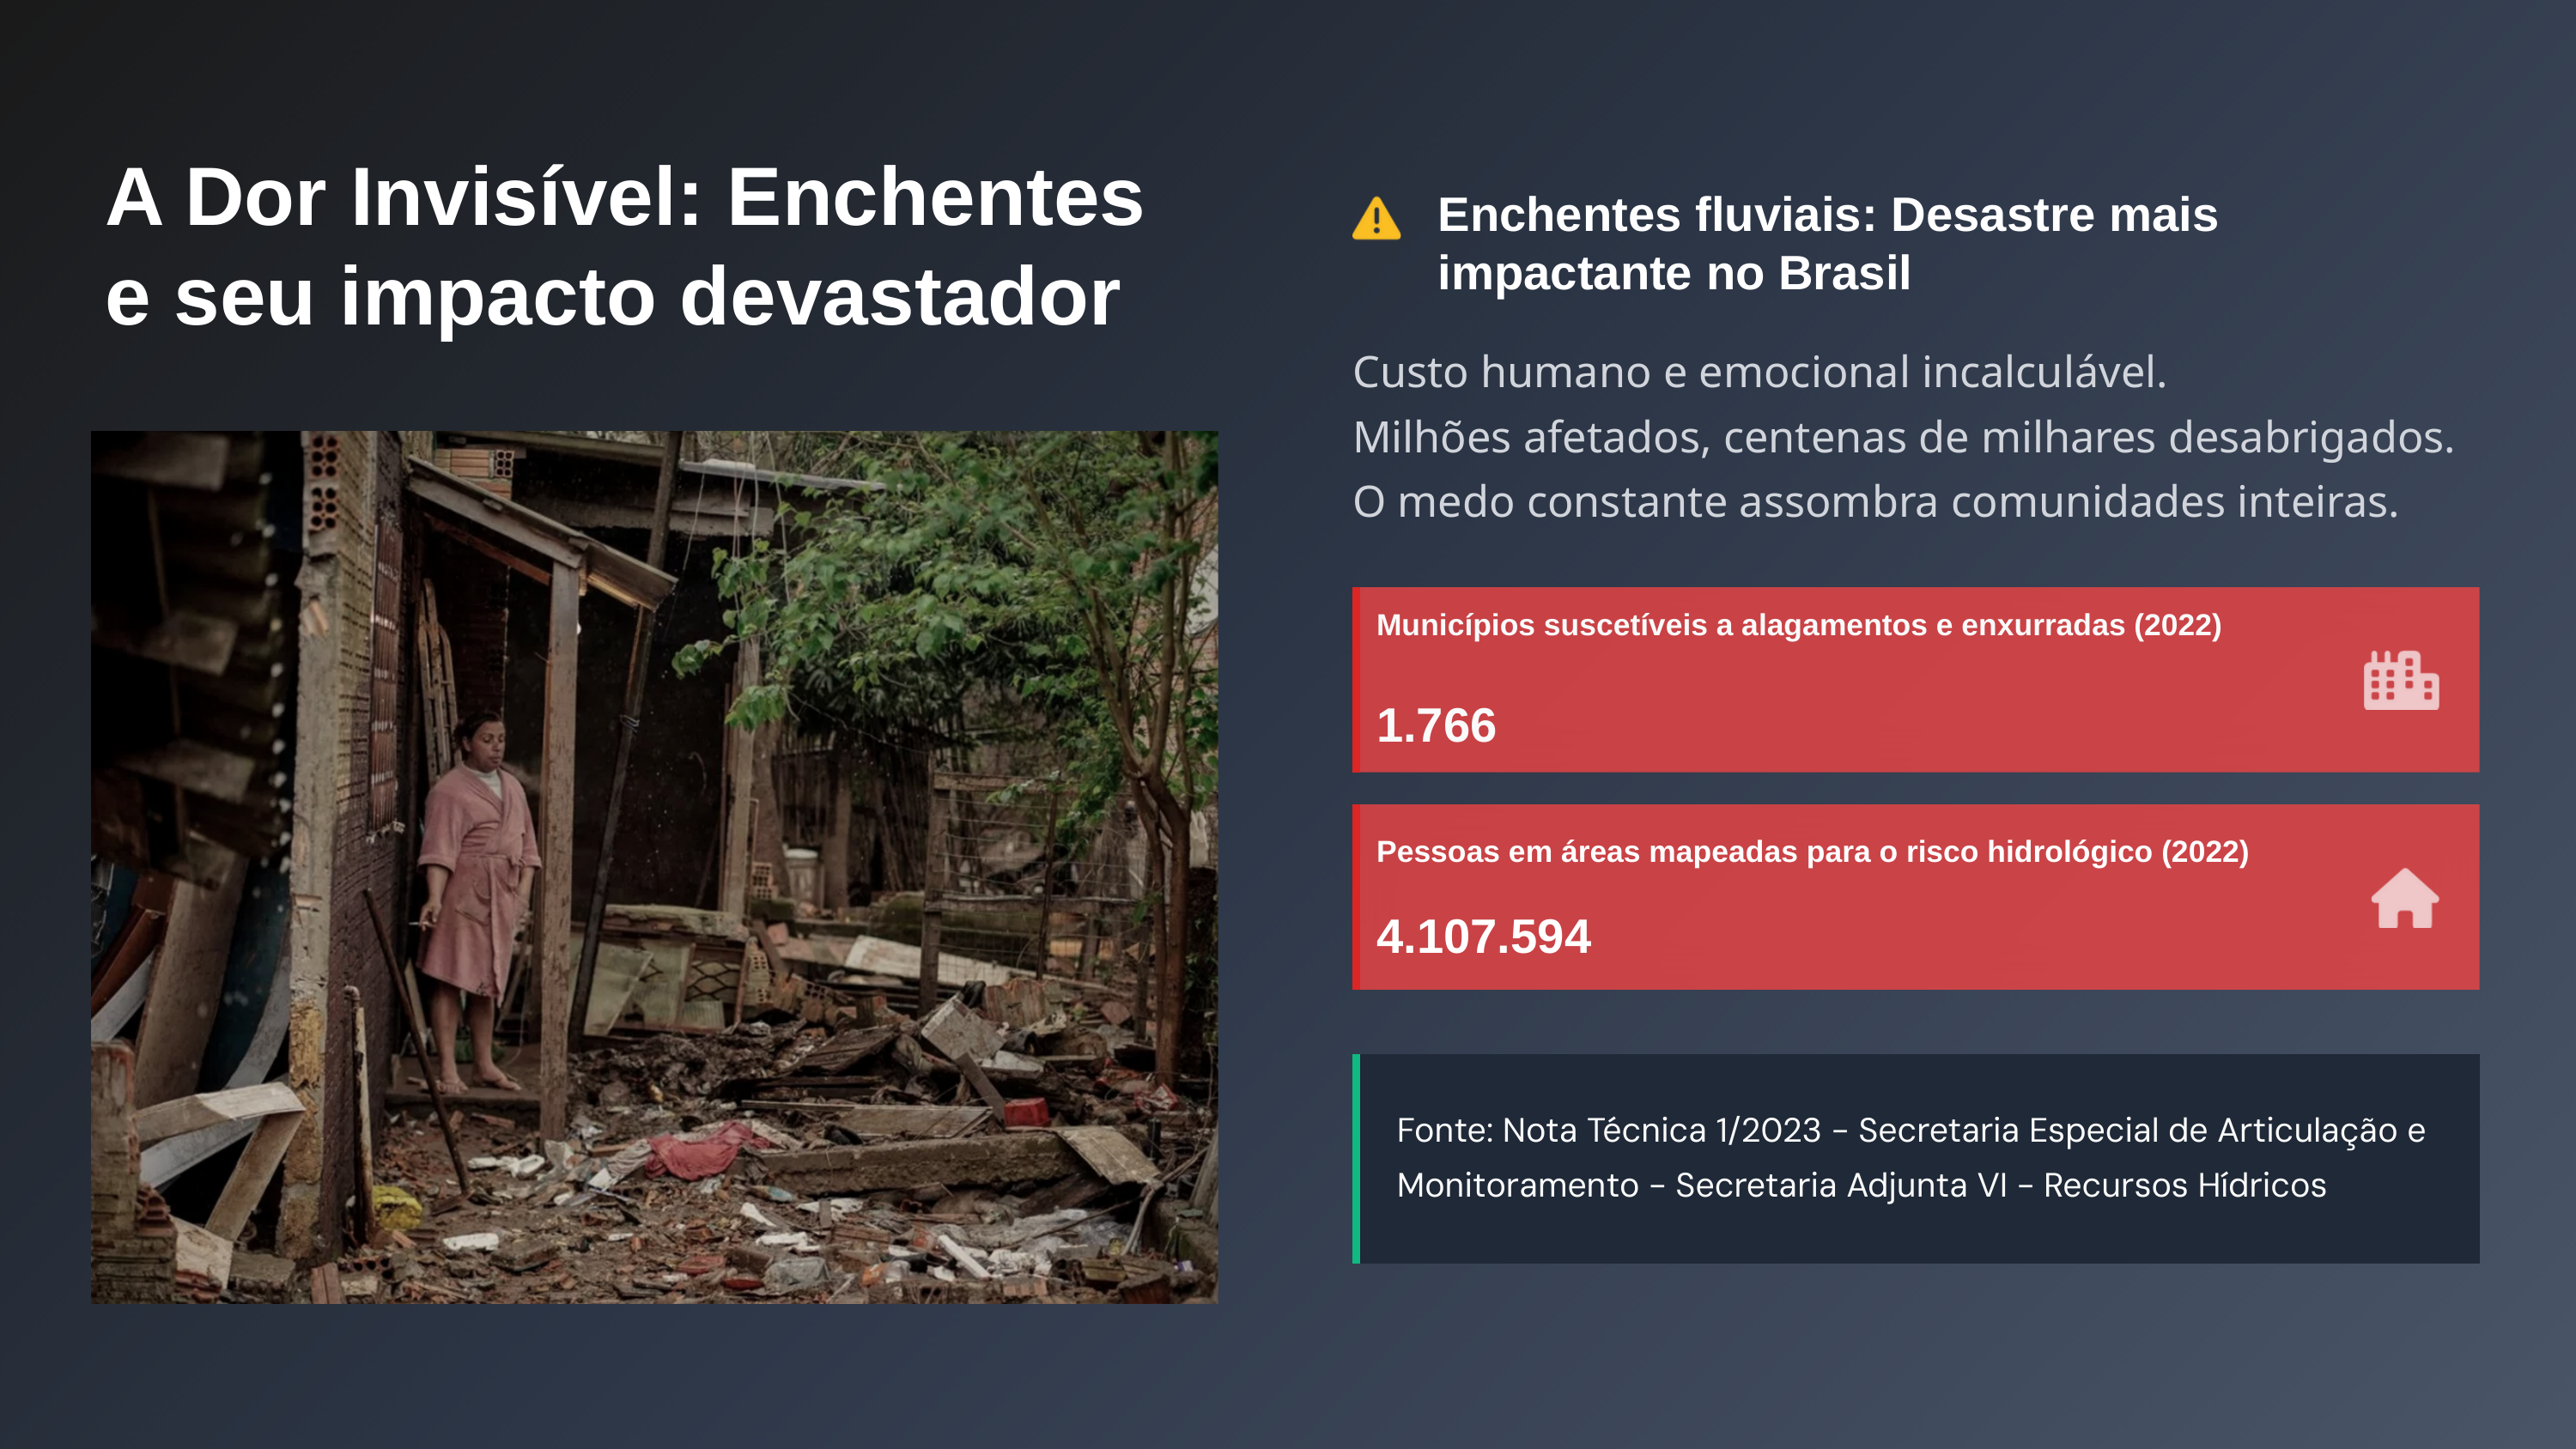

A Dor Invisível: Enchentes
e seu impacto devastador

Enchentes fluviais: Desastre mais impactante no Brasil

Custo humano e emocional incalculável.
Milhões afetados, centenas de milhares desabrigados.
O medo constante assombra comunidades inteiras.

Municípios suscetíveis a alagamentos e enxurradas (2022)

1.766

Pessoas em áreas mapeadas para o risco hidrológico (2022)

4.107.594

Fonte: Nota Técnica 1/2023 - Secretaria Especial de Articulação e Monitoramento - Secretaria Adjunta VI - Recursos Hídricos